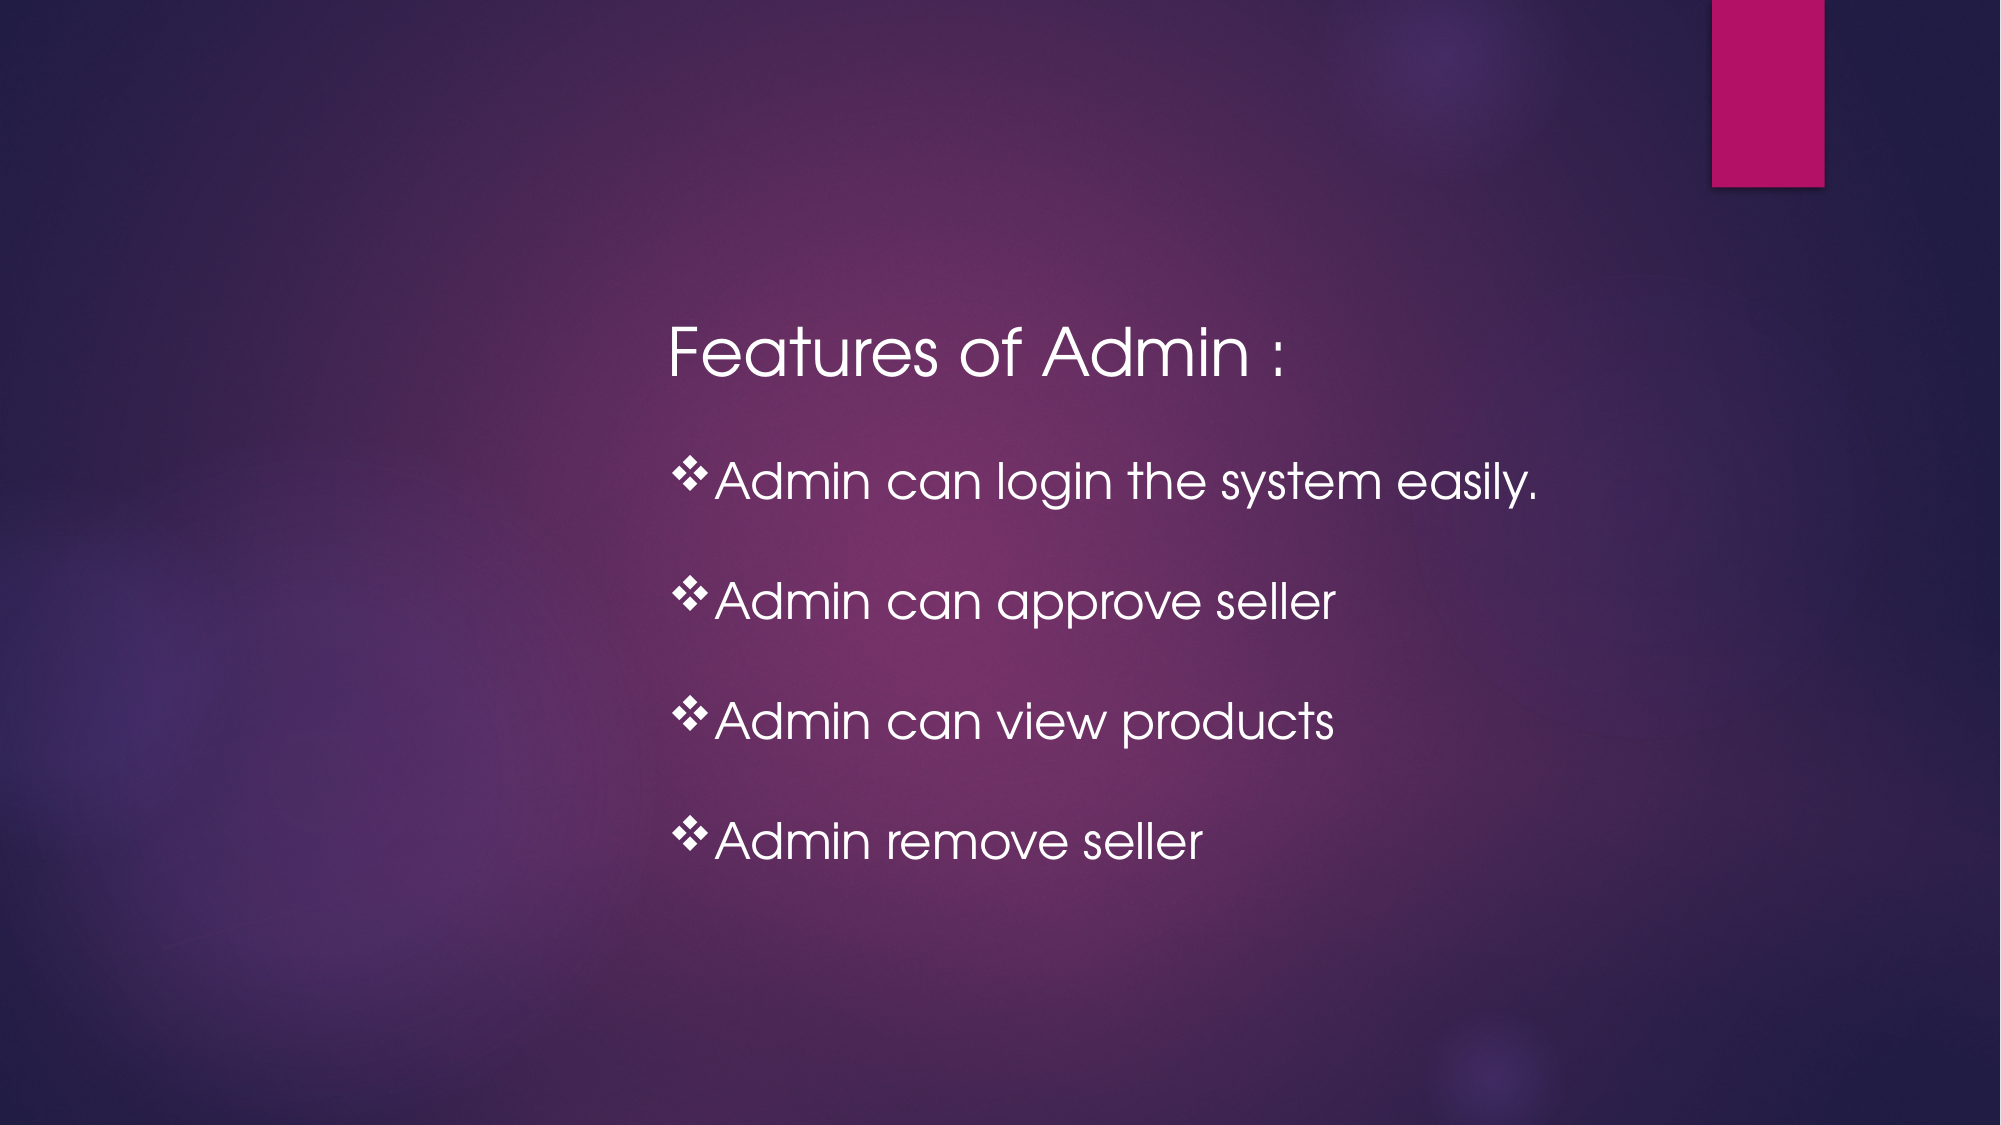

Features of Admin :

Admin can login the system easily.

Admin can approve seller

Admin can view products

Admin remove seller